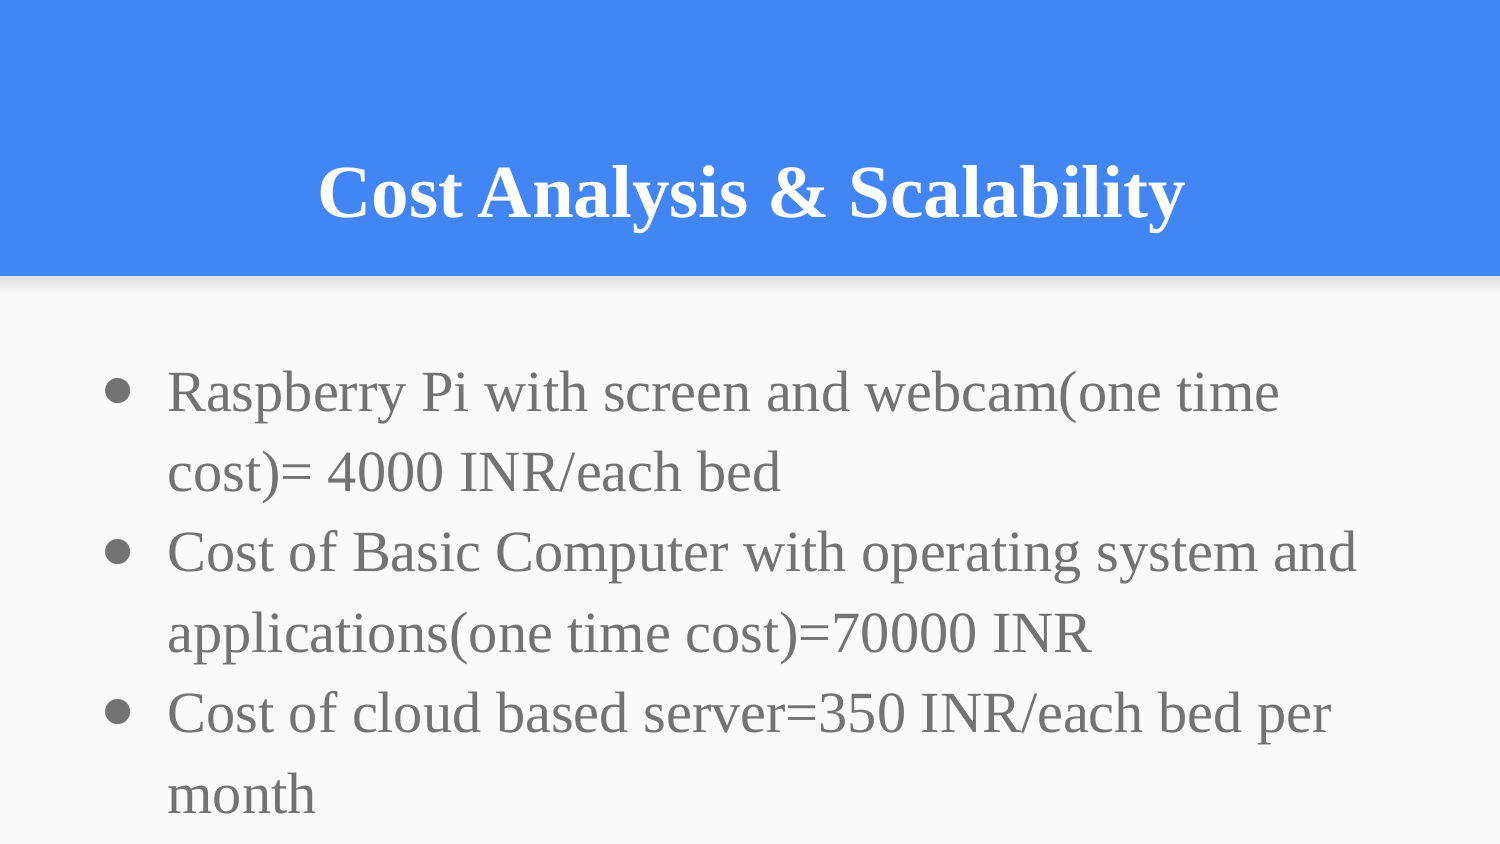

# Cost Analysis & Scalability
Raspberry Pi with screen and webcam(one time cost)= 4000 INR/each bed
Cost of Basic Computer with operating system and applications(one time cost)=70000 INR
Cost of cloud based server=350 INR/each bed per month